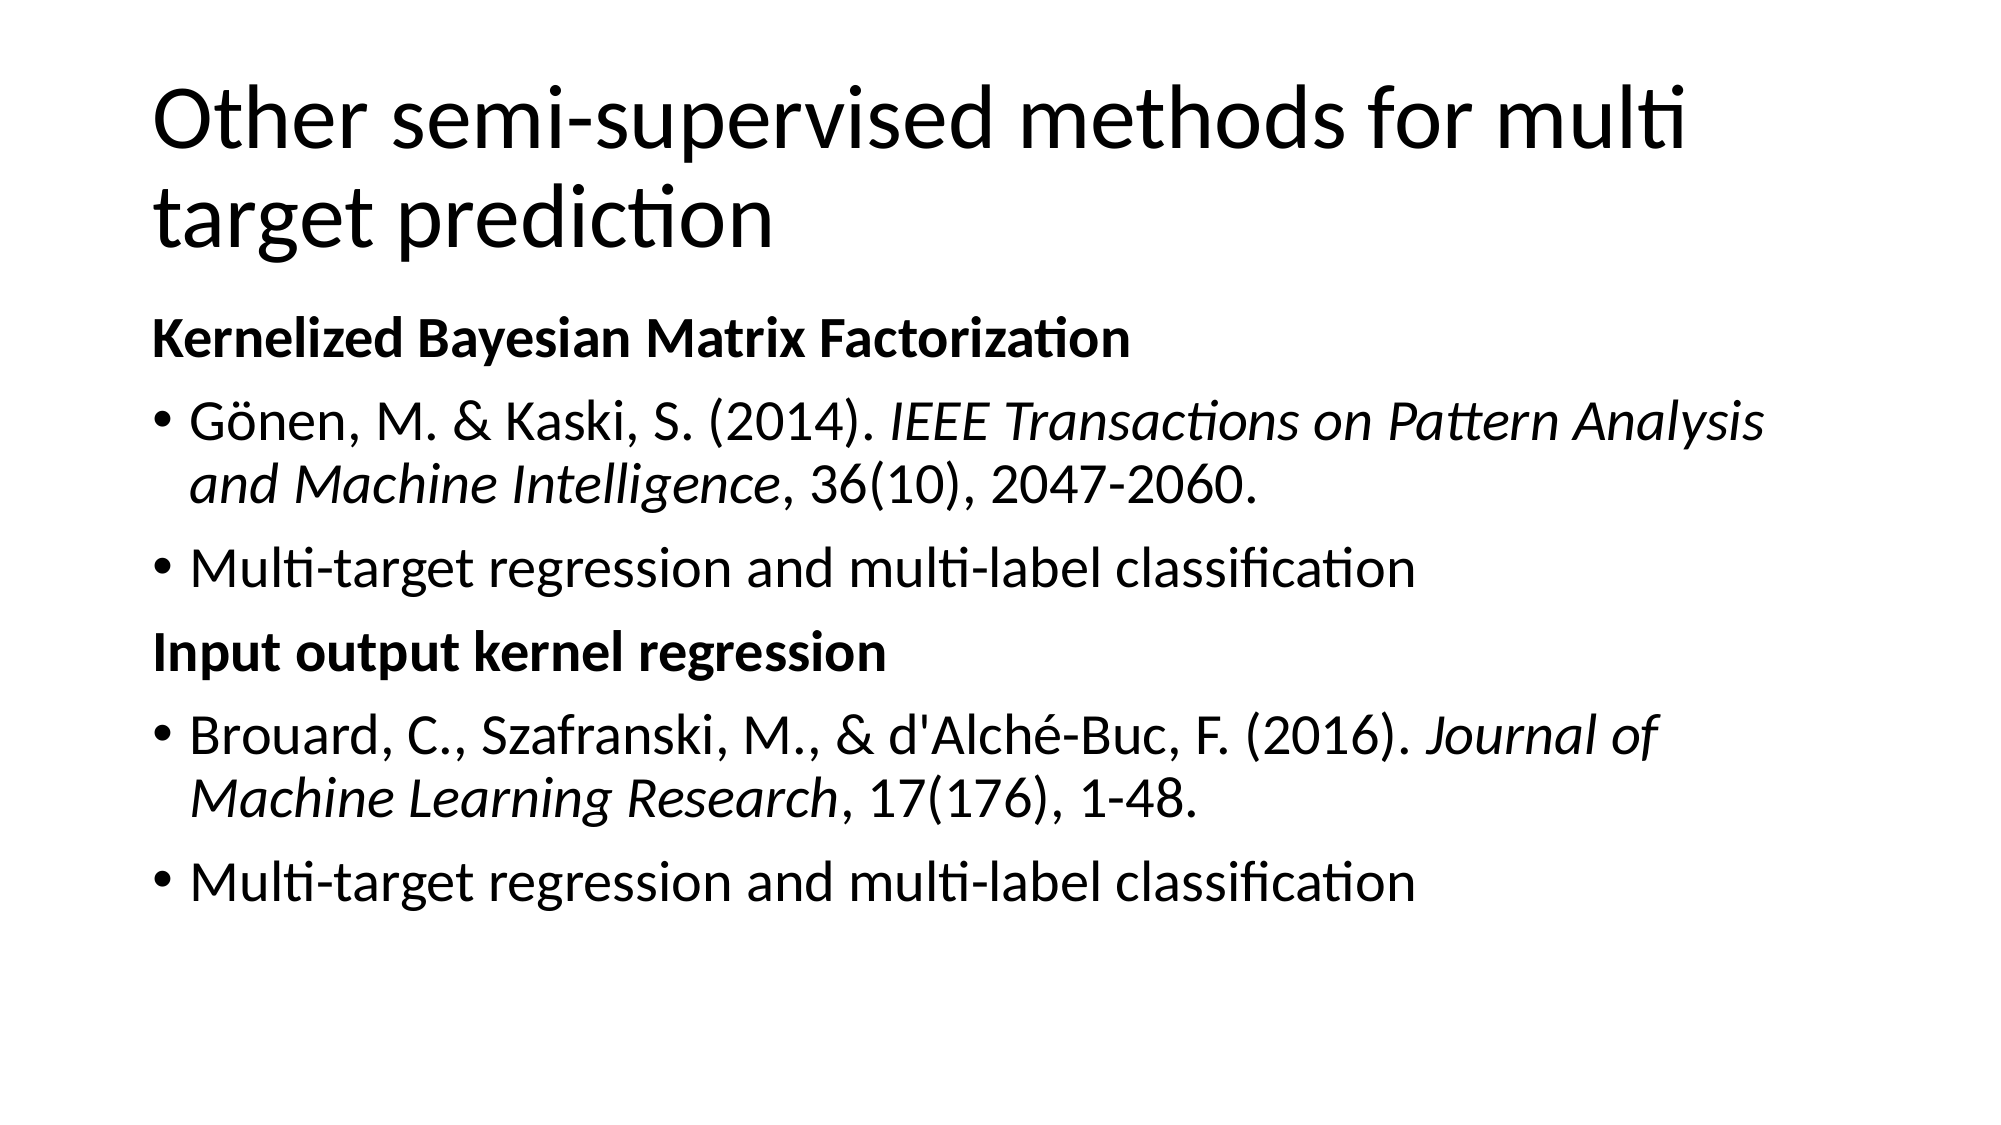

# Other semi-supervised methods for multi target prediction
Kernelized Bayesian Matrix Factorization
Gönen, M. & Kaski, S. (2014). IEEE Transactions on Pattern Analysis and Machine Intelligence, 36(10), 2047-2060.
Multi-target regression and multi-label classification
Input output kernel regression
Brouard, C., Szafranski, M., & d'Alché-Buc, F. (2016). Journal of Machine Learning Research, 17(176), 1-48.
Multi-target regression and multi-label classification